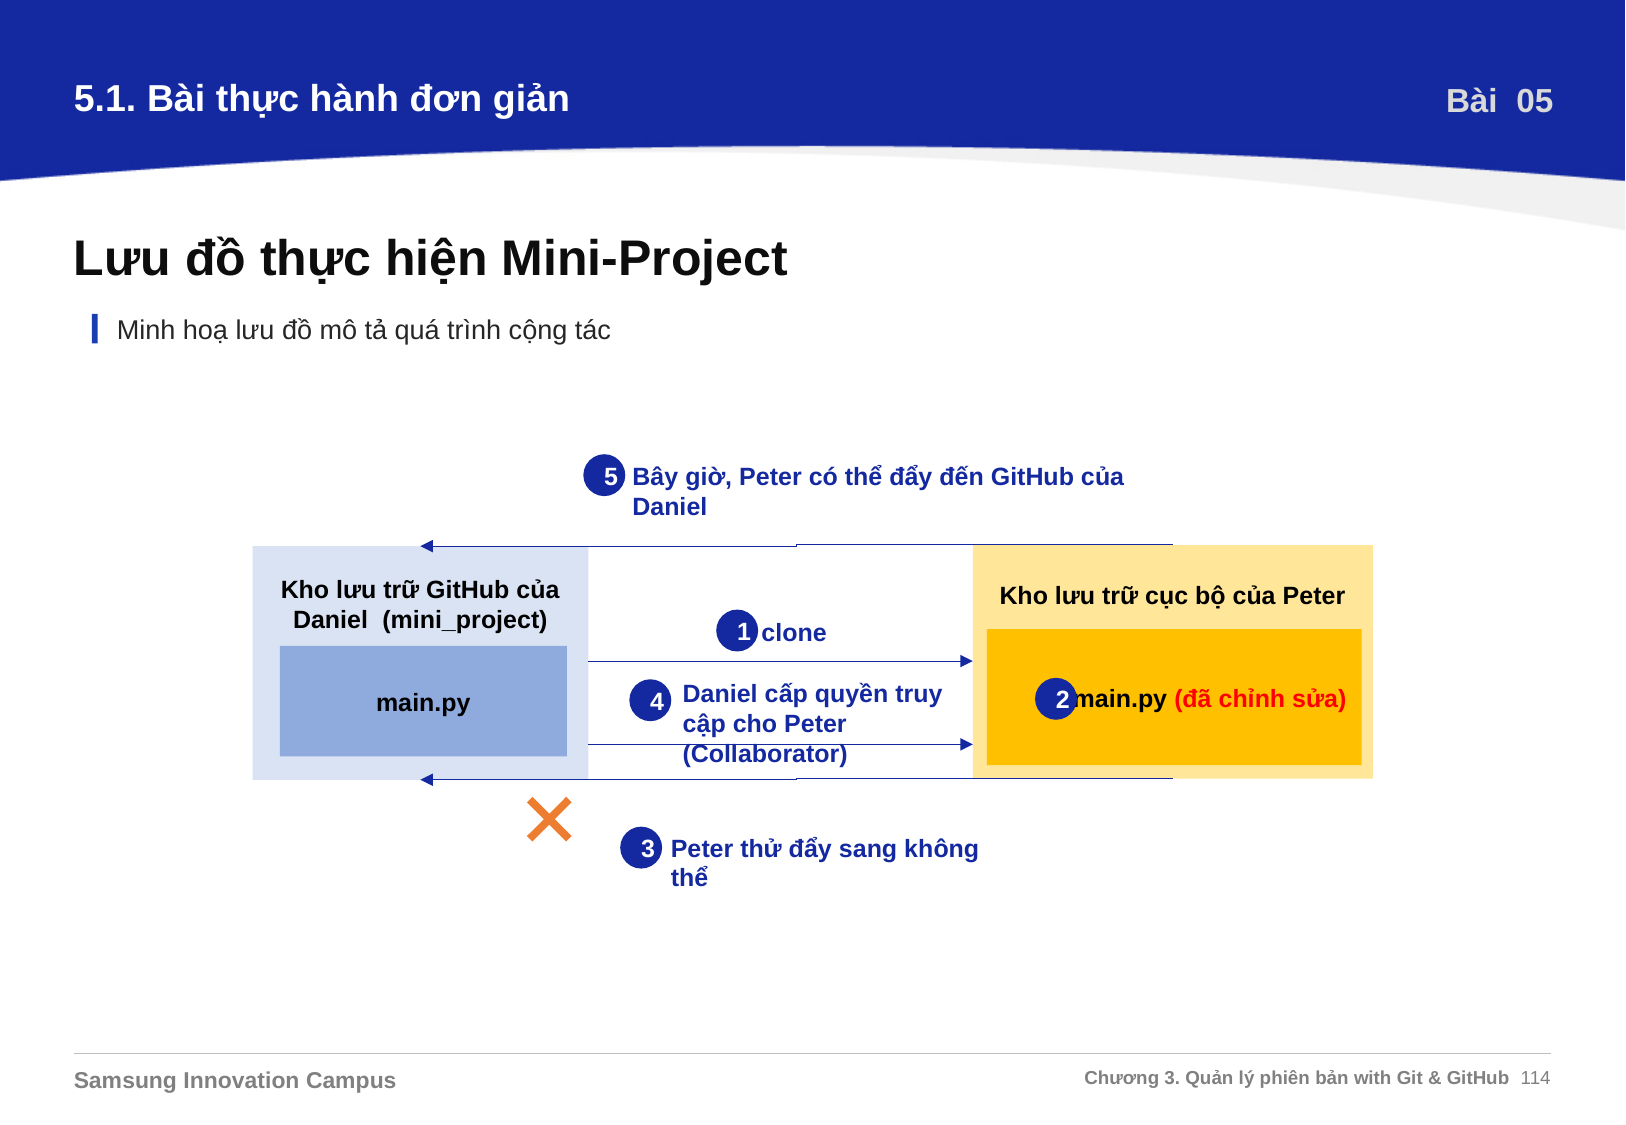

5.1. Bài thực hành đơn giản
Bài  05
Lưu đồ thực hiện Mini-Project
Minh hoạ lưu đồ mô tả quá trình cộng tác

Bây giờ, Peter có thể đẩy đến GitHub của Daniel
5

Kho lưu trữ cục bộ của Peter

main.py (đã chỉnh sửa)

Kho lưu trữ GitHub của Daniel  (mini_project)

main.py
clone
1
Daniel cấp quyền truy cập cho Peter (Collaborator)
4
2

Peter thử đẩy sang không thể
3